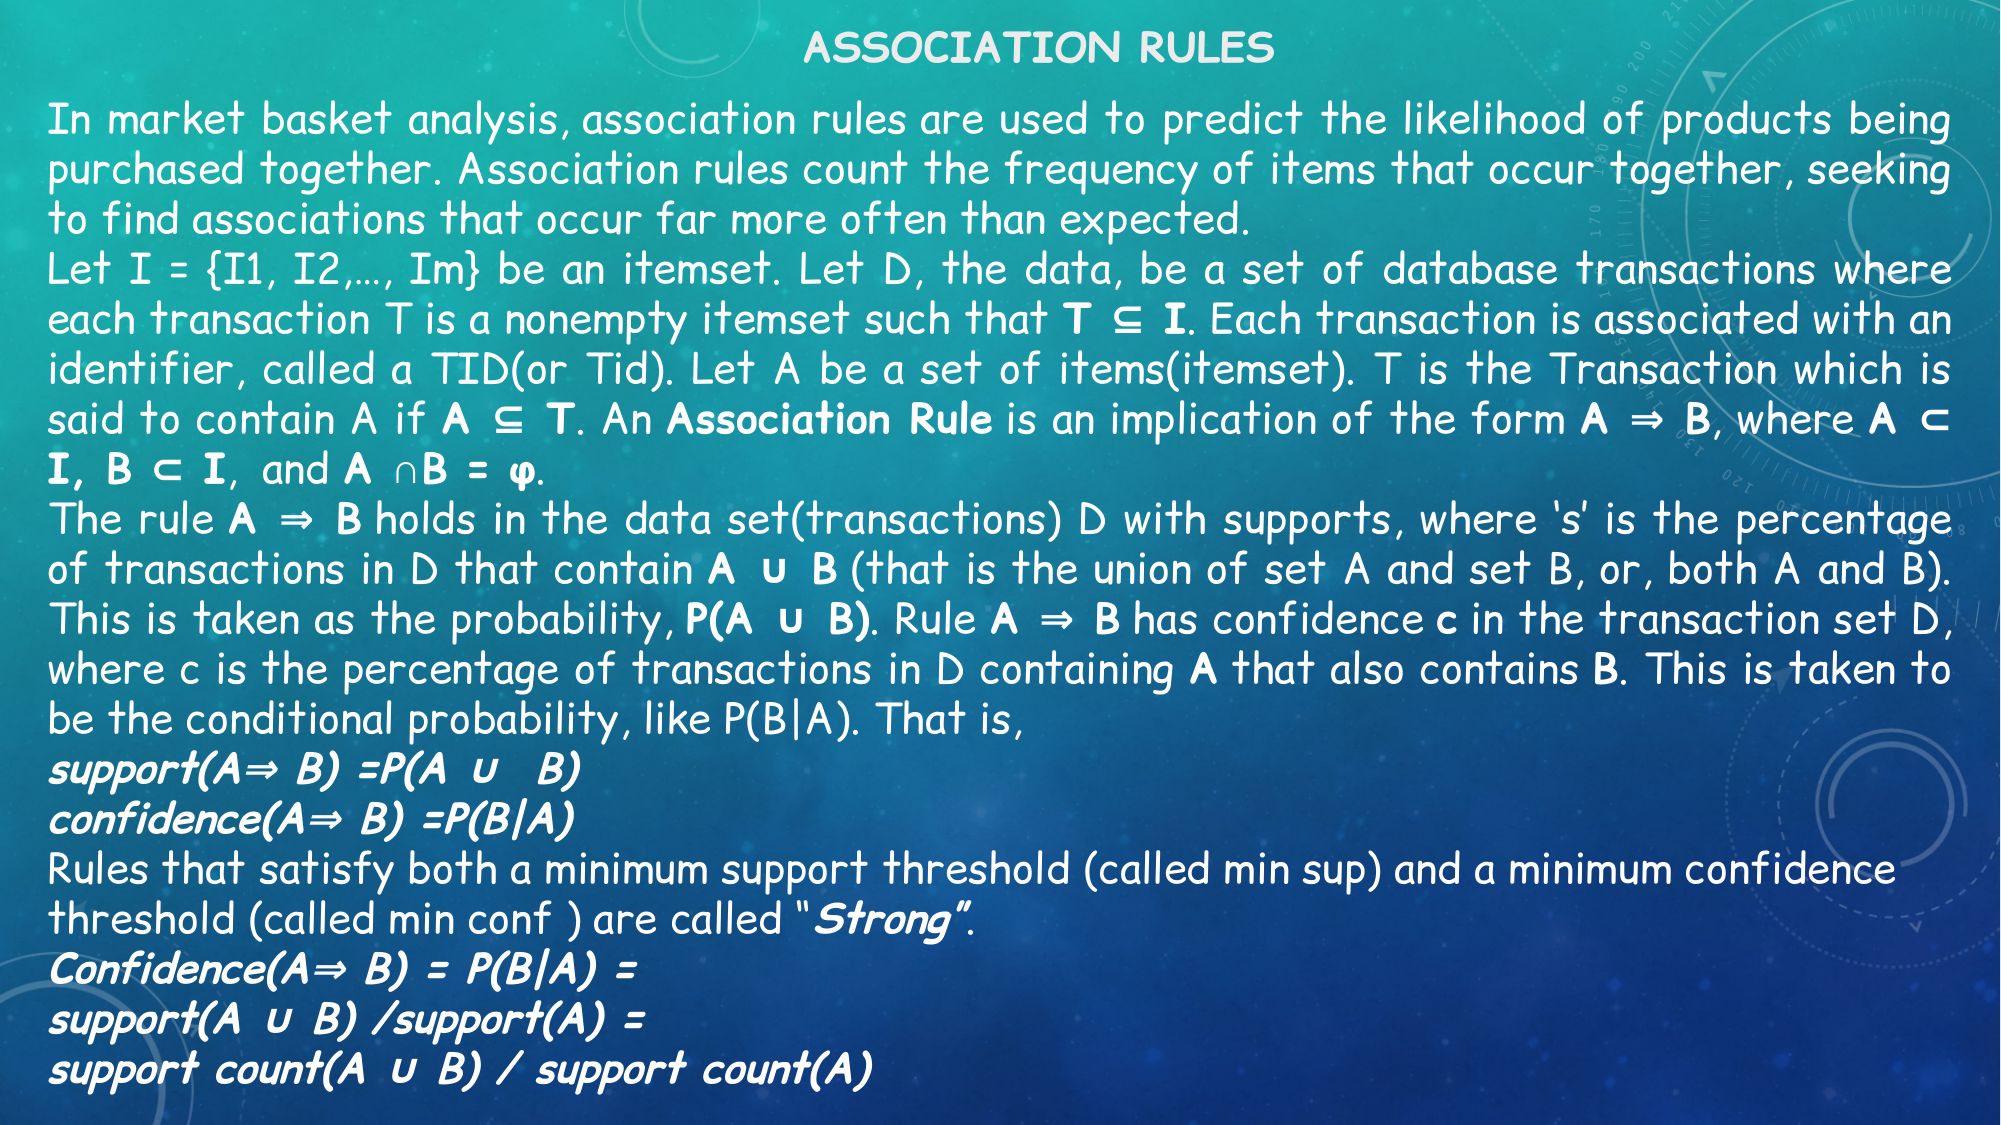

ASSOCIATION RULES
In market basket analysis, association rules are used to predict the likelihood of products being purchased together. Association rules count the frequency of items that occur together, seeking to find associations that occur far more often than expected.
Let I = {I1, I2,…, Im} be an itemset. Let D, the data, be a set of database transactions where each transaction T is a nonempty itemset such that T ⊆ I. Each transaction is associated with an identifier, called a TID(or Tid). Let A be a set of items(itemset). T is the Transaction which is said to contain A if A ⊆ T. An Association Rule is an implication of the form A ⇒ B, where A ⊂ I, B ⊂ I,  and A ∩B = φ.
The rule A ⇒ B holds in the data set(transactions) D with supports, where ‘s’ is the percentage of transactions in D that contain A ∪ B (that is the union of set A and set B, or, both A and B). This is taken as the probability, P(A ∪ B). Rule A ⇒ B has confidence c in the transaction set D, where c is the percentage of transactions in D containing A that also contains B. This is taken to be the conditional probability, like P(B|A). That is,
support(A⇒ B) =P(A ∪  B)
confidence(A⇒ B) =P(B|A)
Rules that satisfy both a minimum support threshold (called min sup) and a minimum confidence threshold (called min conf ) are called “Strong”.
Confidence(A⇒ B) = P(B|A) =
support(A ∪ B) /support(A) =
support count(A ∪ B) / support count(A)